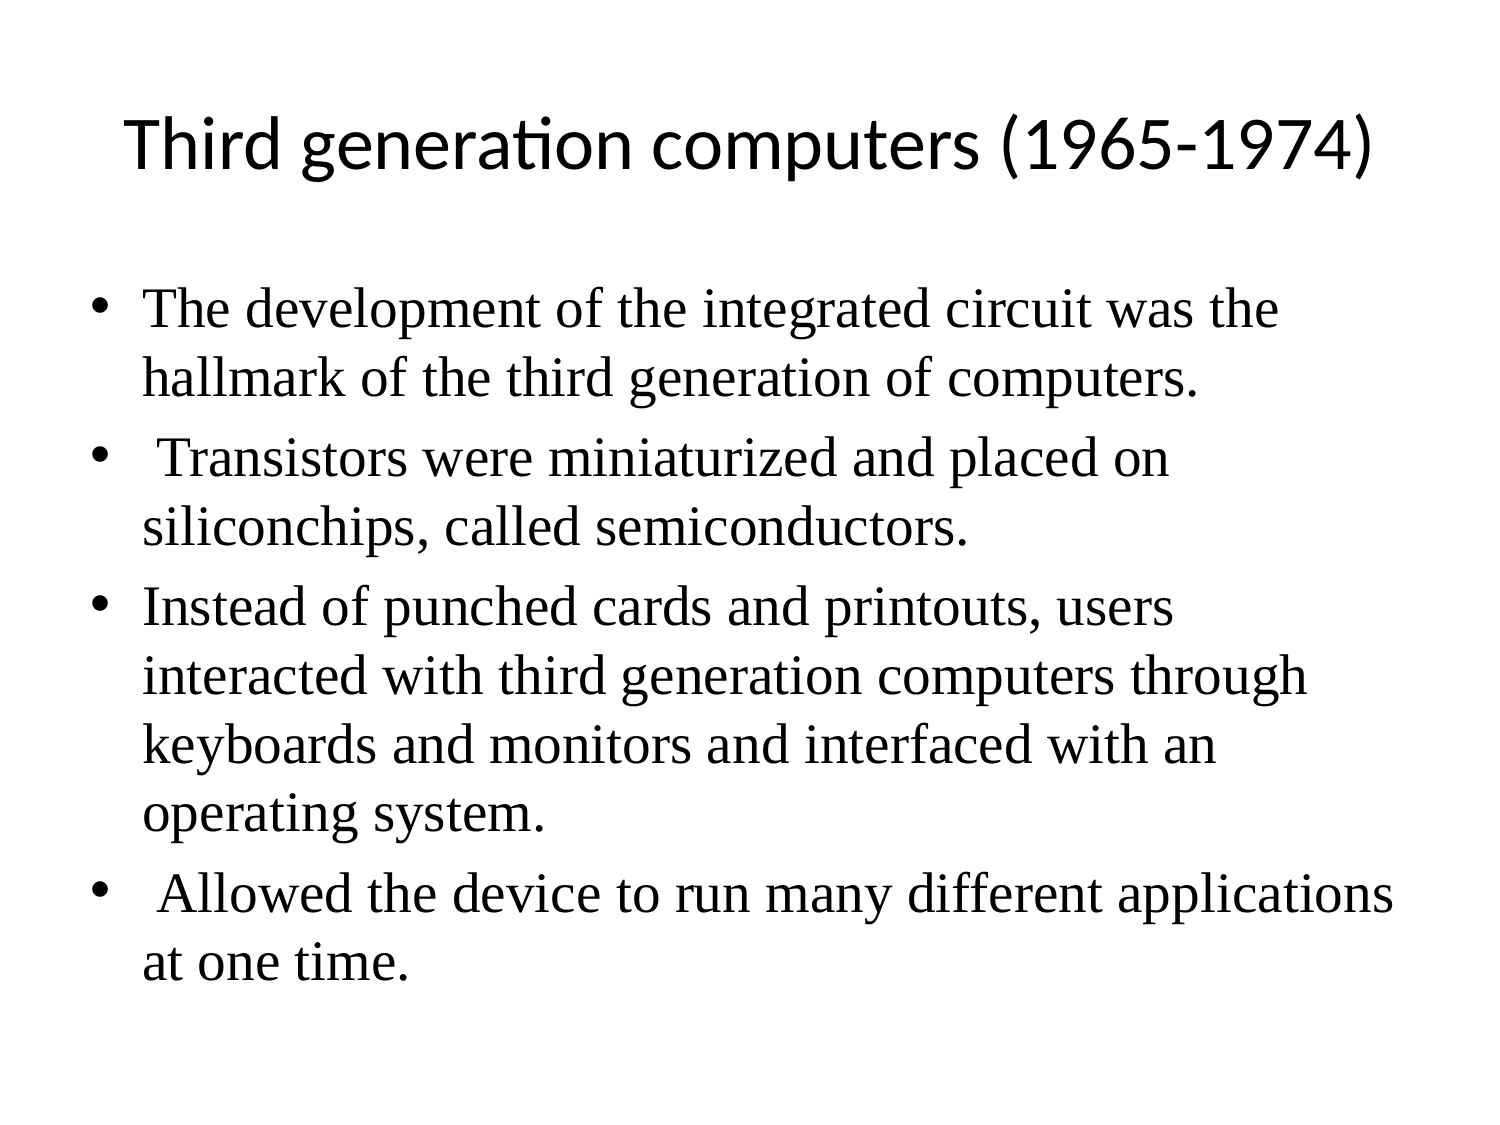

# Third generation computers (1965-1974)
The development of the integrated circuit was the hallmark of the third generation of computers.
 Transistors were miniaturized and placed on siliconchips, called semiconductors.
Instead of punched cards and printouts, users interacted with third generation computers through keyboards and monitors and interfaced with an operating system.
 Allowed the device to run many different applications at one time.